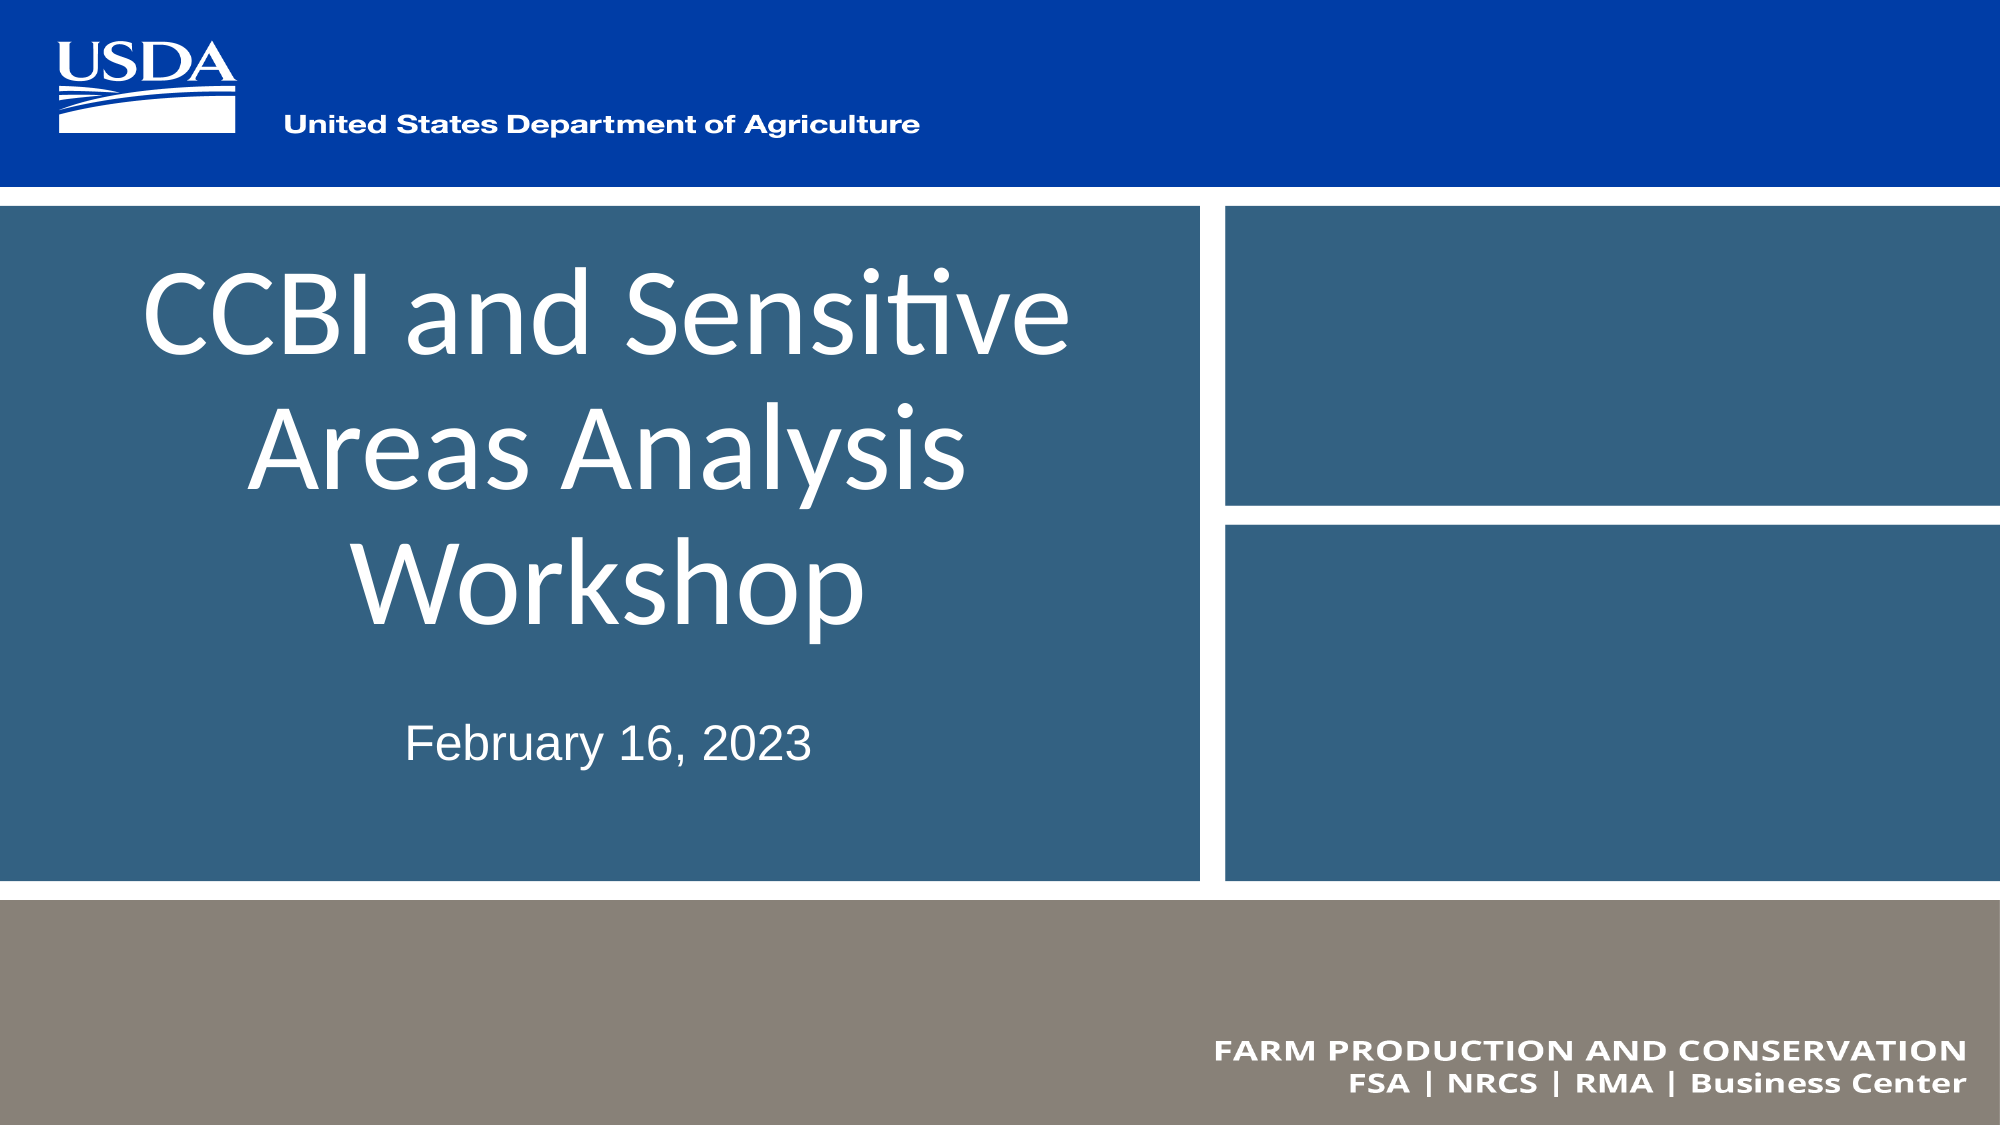

# CCBI and Sensitive Areas Analysis Workshop
February 16, 2023